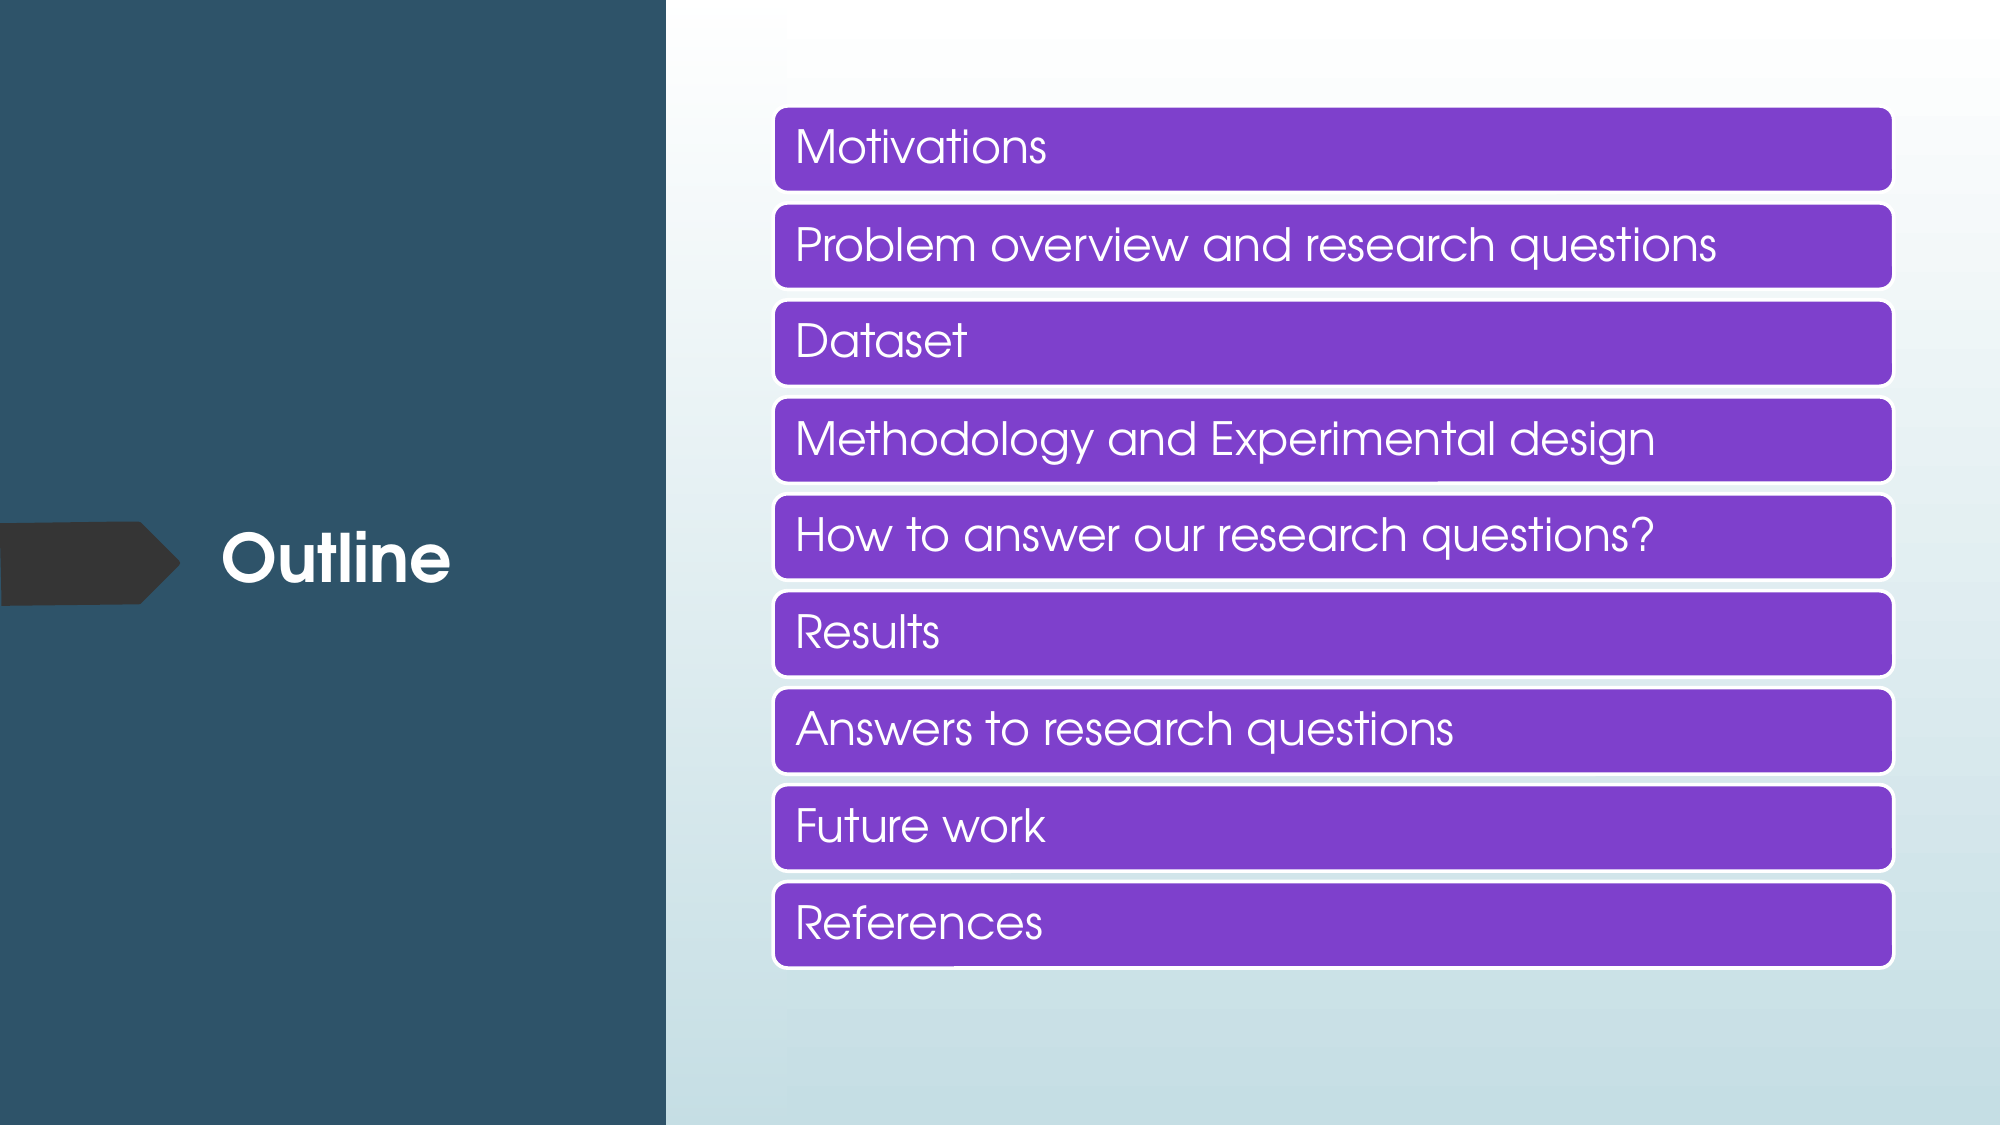

Motivations
Problem overview and research questions
Dataset
Methodology and Experimental design
How to answer our research questions?
Results
Answers to research questions
Future work
References
# Outline